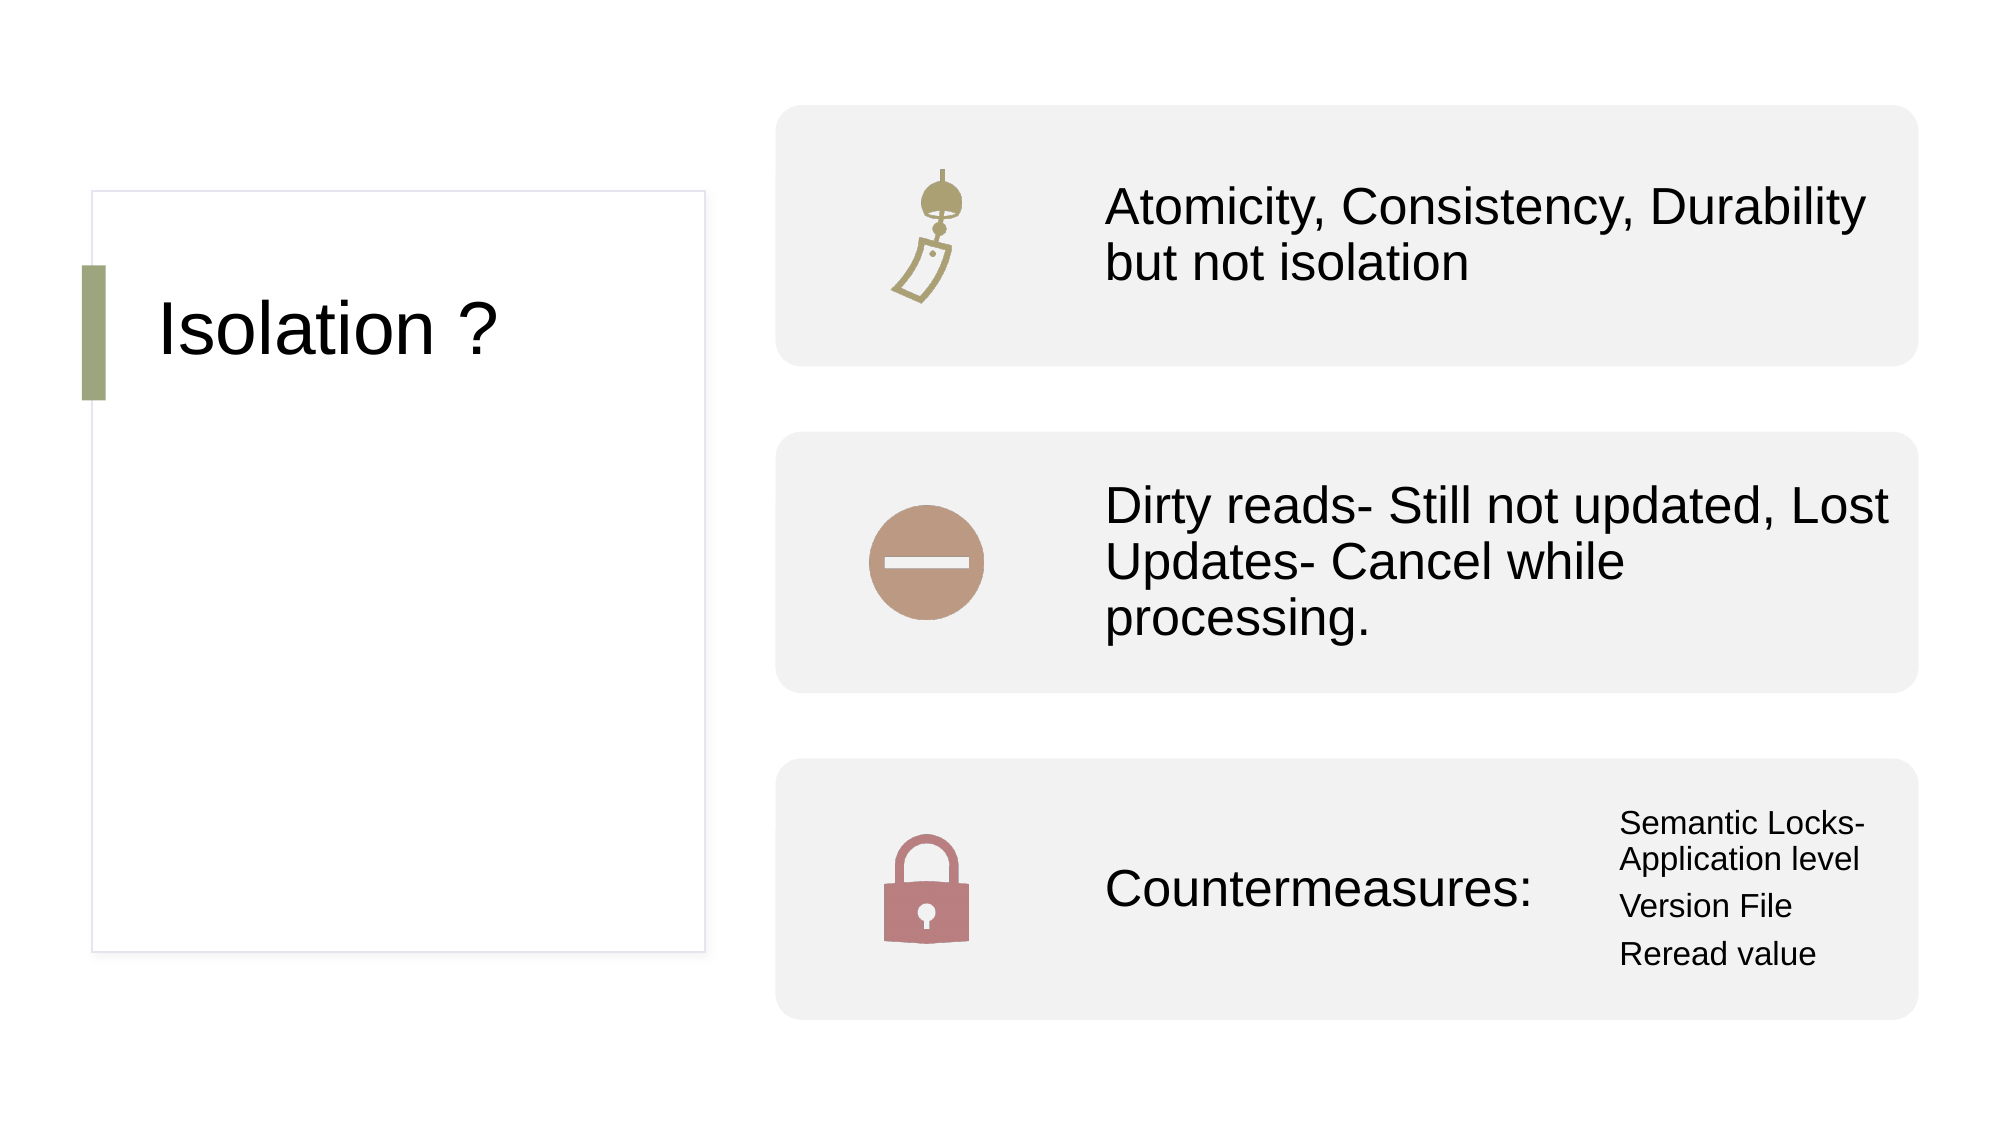

Atomicity, Consistency, Durability but not isolation
Dirty reads- Still not updated, Lost Updates- Cancel while processing.
Countermeasures:
Semantic Locks- Application level
Version File
Reread value

# Isolation ?